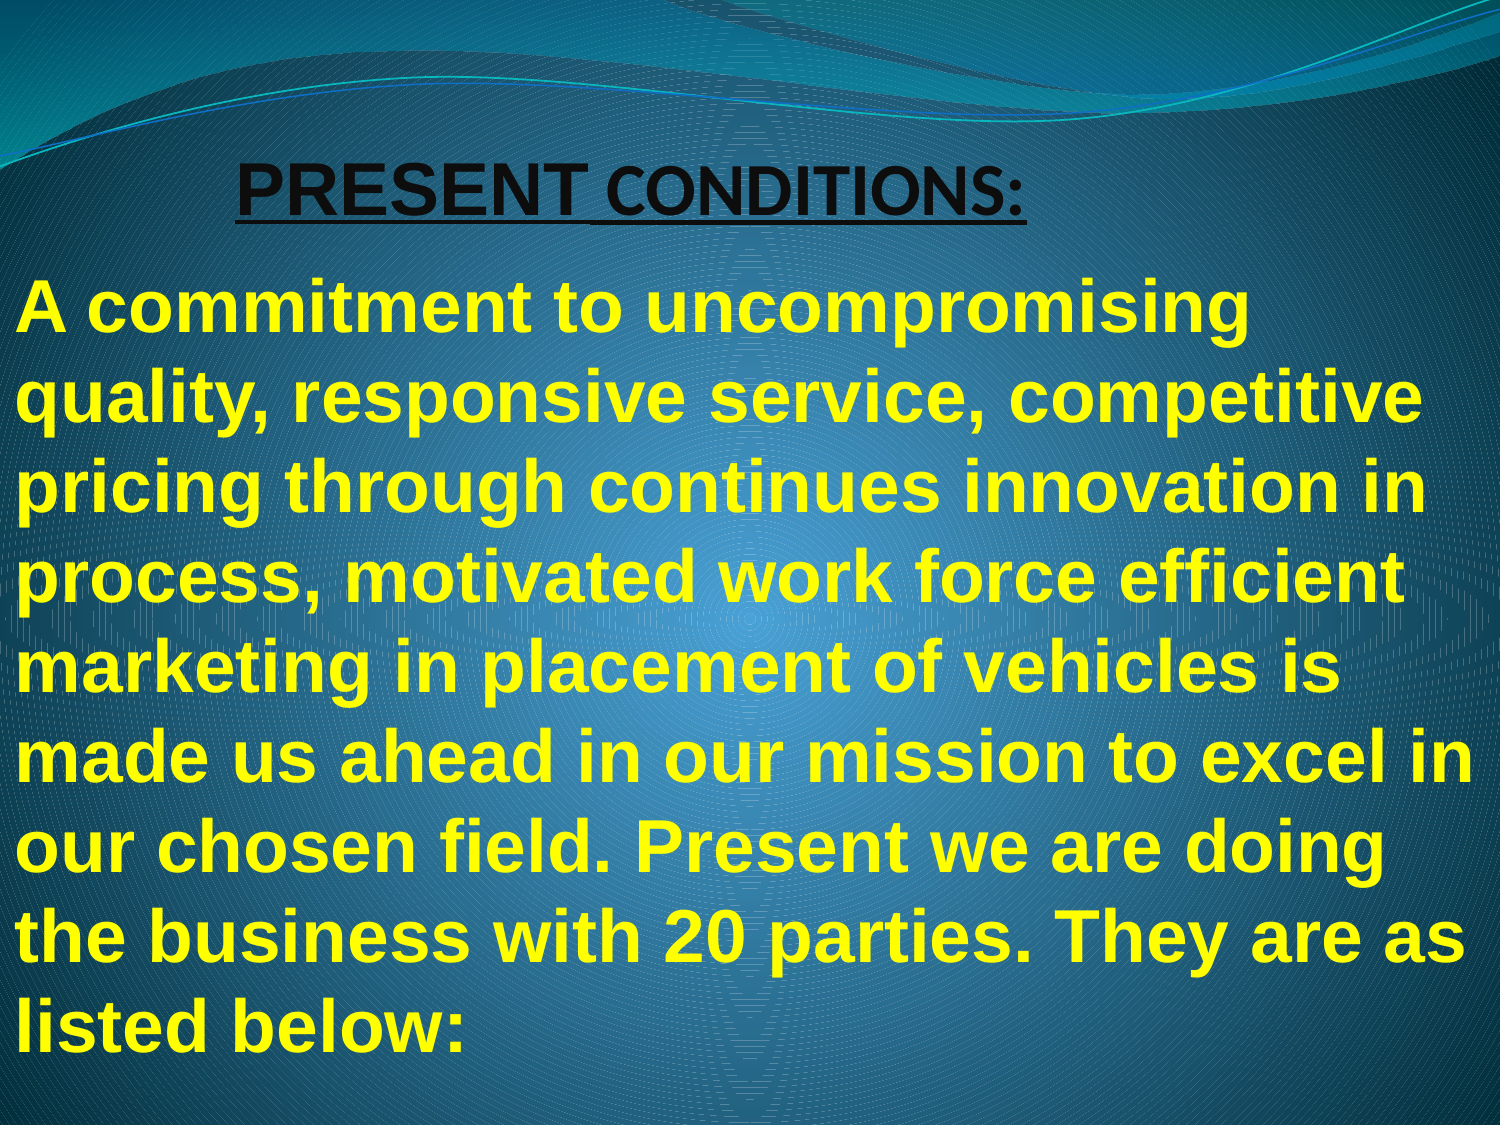

PRESENT CONDITIONS:
A commitment to uncompromising quality, responsive service, competitive pricing through continues innovation in process, motivated work force efficient marketing in placement of vehicles is made us ahead in our mission to excel in our chosen field. Present we are doing the business with 20 parties. They are as listed below: